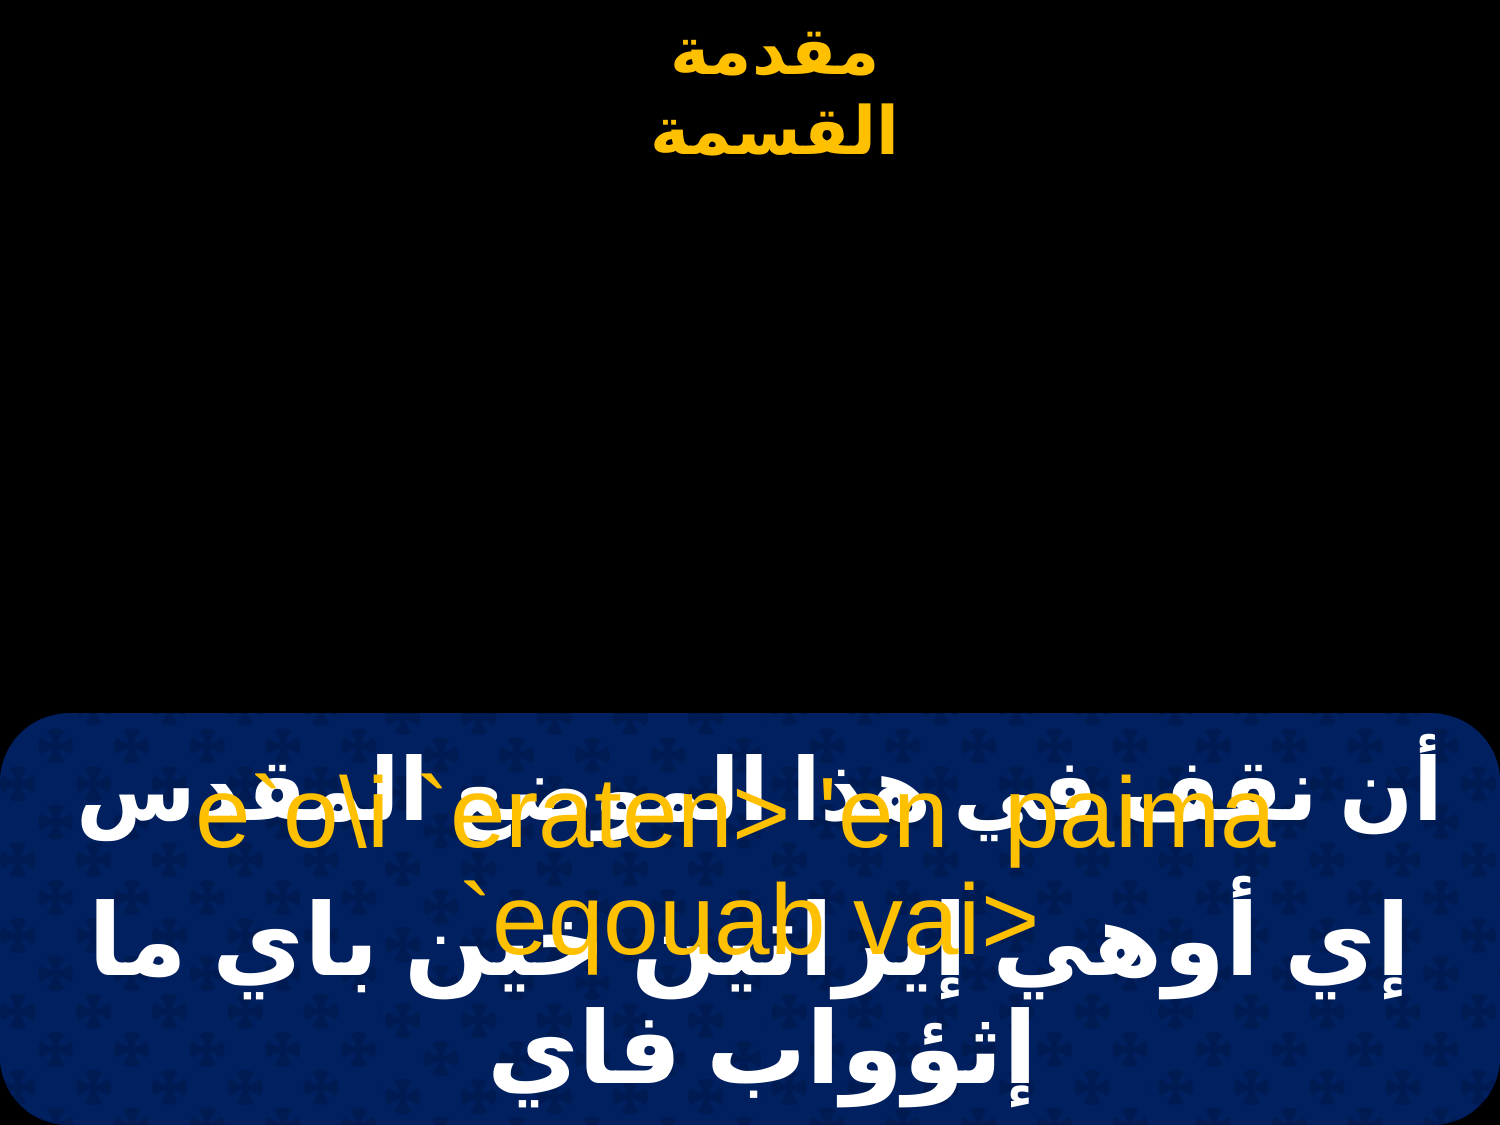

# أن نقف في هذا الموضع المقدس
e`o\i `eraten> 'en  paima  `eqouab vai>
إي أوهي إيراتين خين باي ما إثؤواب فاي